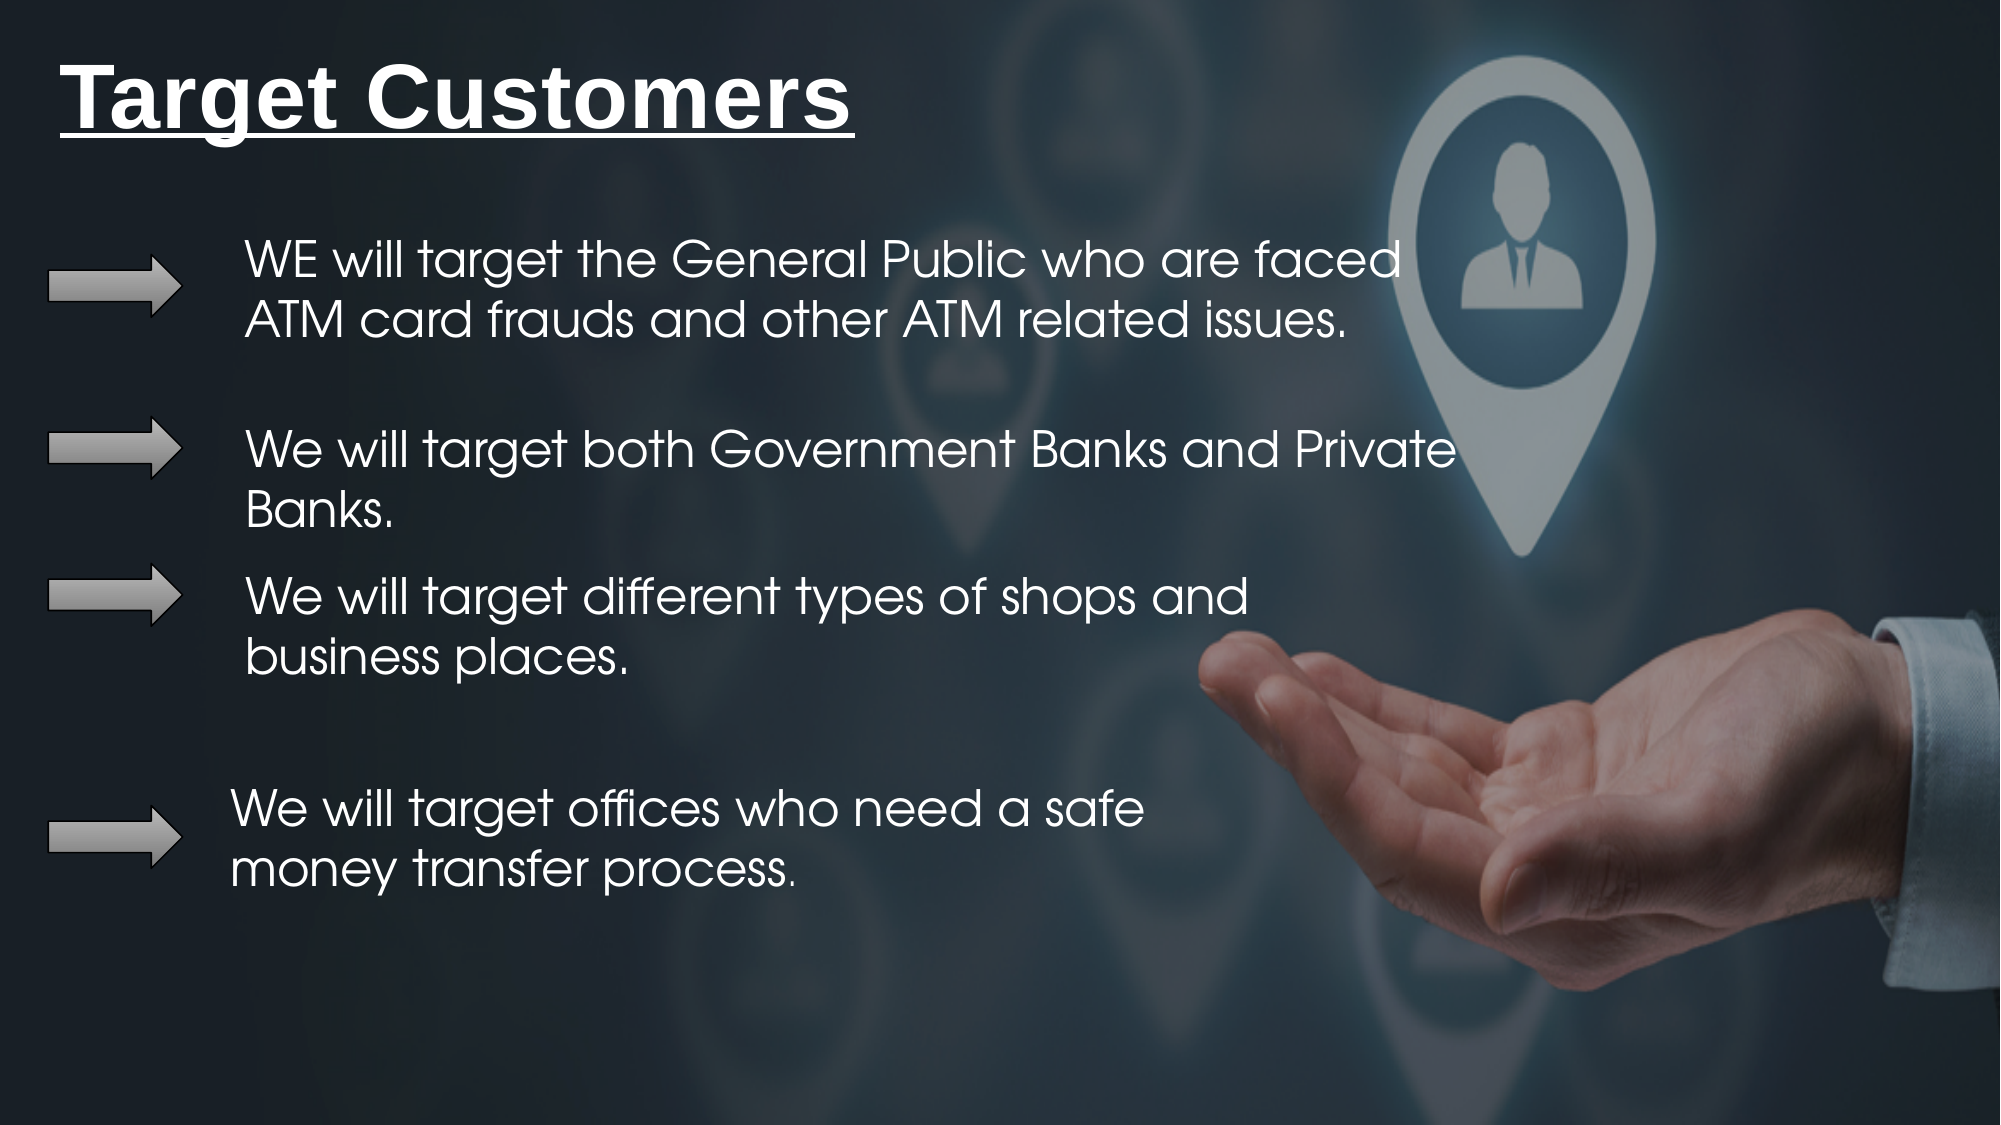

Target Customers
WE will target the General Public who are faced ATM card frauds and other ATM related issues.

We will target both Government Banks and Private Banks.

We will target different types of shops and business places.

We will target offices who need a safe money transfer process.